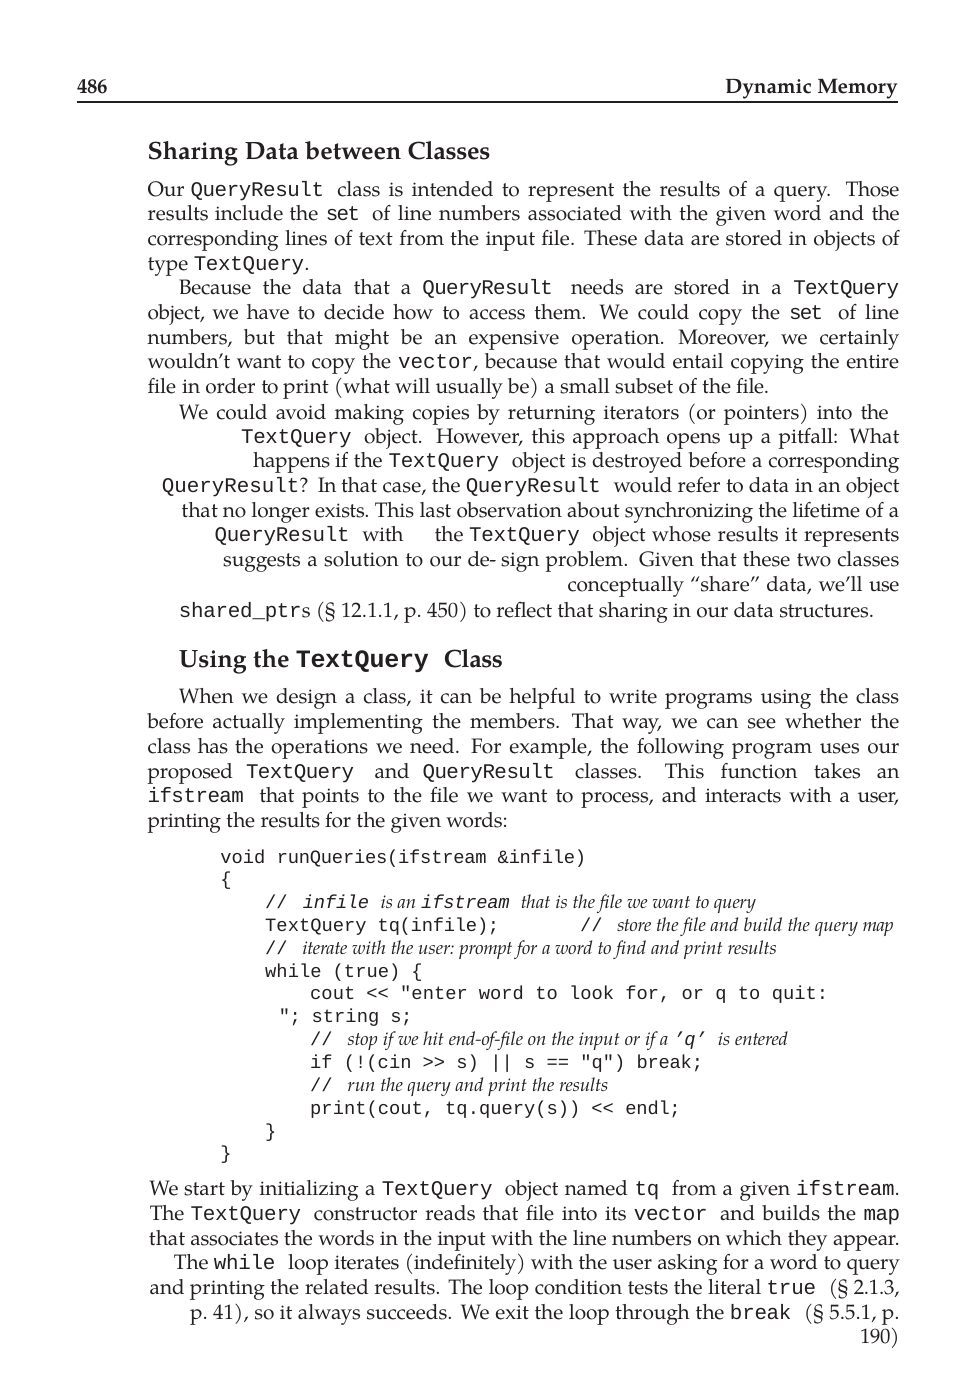

486
Dynamic Memory

Sharing Data between Classes
Our QueryResult class is intended to represent the results of a query. Those results include the set of line numbers associated with the given word and the corresponding lines of text from the input file. These data are stored in objects of type TextQuery.
Because the data that a QueryResult needs are stored in a TextQuery object, we have to decide how to access them. We could copy the set of line numbers, but that might be an expensive operation. Moreover, we certainly wouldn’t want to copy the vector, because that would entail copying the entire file in order to print (what will usually be) a small subset of the file.
We could avoid making copies by returning iterators (or pointers) into the
TextQuery object. However, this approach opens up a pitfall: What happens if the TextQuery object is destroyed before a corresponding QueryResult? In that case, the QueryResult would refer to data in an object that no longer exists. This last observation about synchronizing the lifetime of a QueryResult with  the TextQuery object whose results it represents suggests a solution to our de- sign problem. Given that these two classes conceptually “share” data, we’ll use
shared_ptrs (§ 12.1.1, p. 450) to reflect that sharing in our data structures.
Using the TextQuery Class
When we design a class, it can be helpful to write programs using the class before actually implementing the members. That way, we can see whether the class has the operations we need. For example, the following program uses our proposed TextQuery and QueryResult classes. This function takes an ifstream that points to the file we want to process, and interacts with a user, printing the results for the given words:
void runQueries(ifstream &infile)
{
// infile is an ifstream that is the file we want to query
TextQuery tq(infile);	// store the file and build the query map
// iterate with the user: prompt for a word to find and print results
while (true) {
cout << "enter word to look for, or q to quit: "; string s;
// stop if we hit end-of-file on the input or if a ’q’ is entered
if (!(cin >> s) || s == "q") break;
// run the query and print the results
print(cout, tq.query(s)) << endl;
}
}
We start by initializing a TextQuery object named tq from a given ifstream. The TextQuery constructor reads that file into its vector and builds the map that associates the words in the input with the line numbers on which they appear. The while loop iterates (indefinitely) with the user asking for a word to query and printing the related results. The loop condition tests the literal true (§ 2.1.3, p. 41), so it always succeeds. We exit the loop through the break (§ 5.5.1, p. 190)